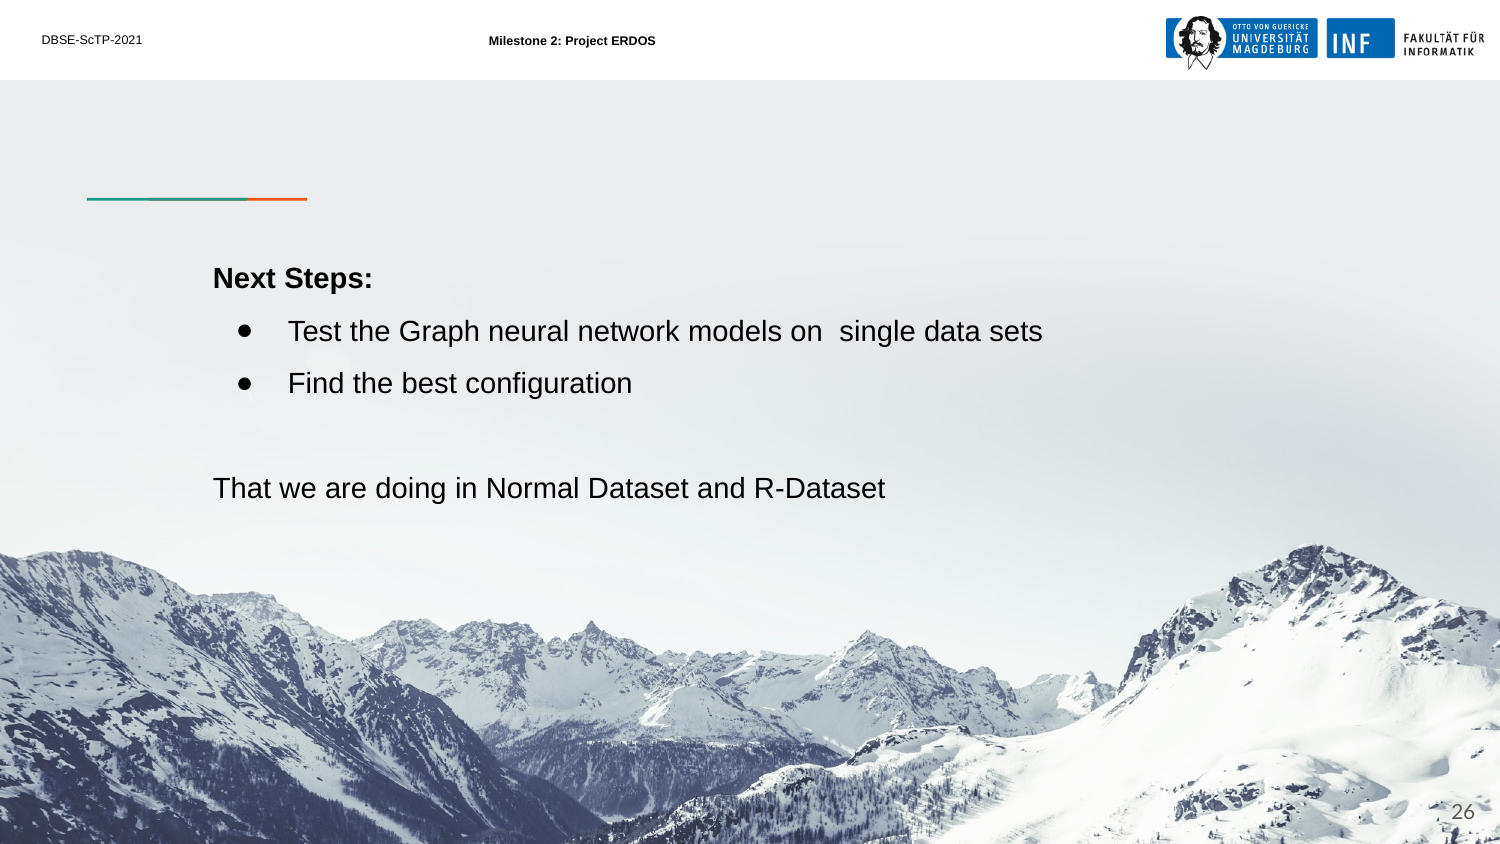

Next Steps:
Test the Graph neural network models on  single data sets
Find the best configuration

That we are doing in Normal Dataset and R-Dataset
26